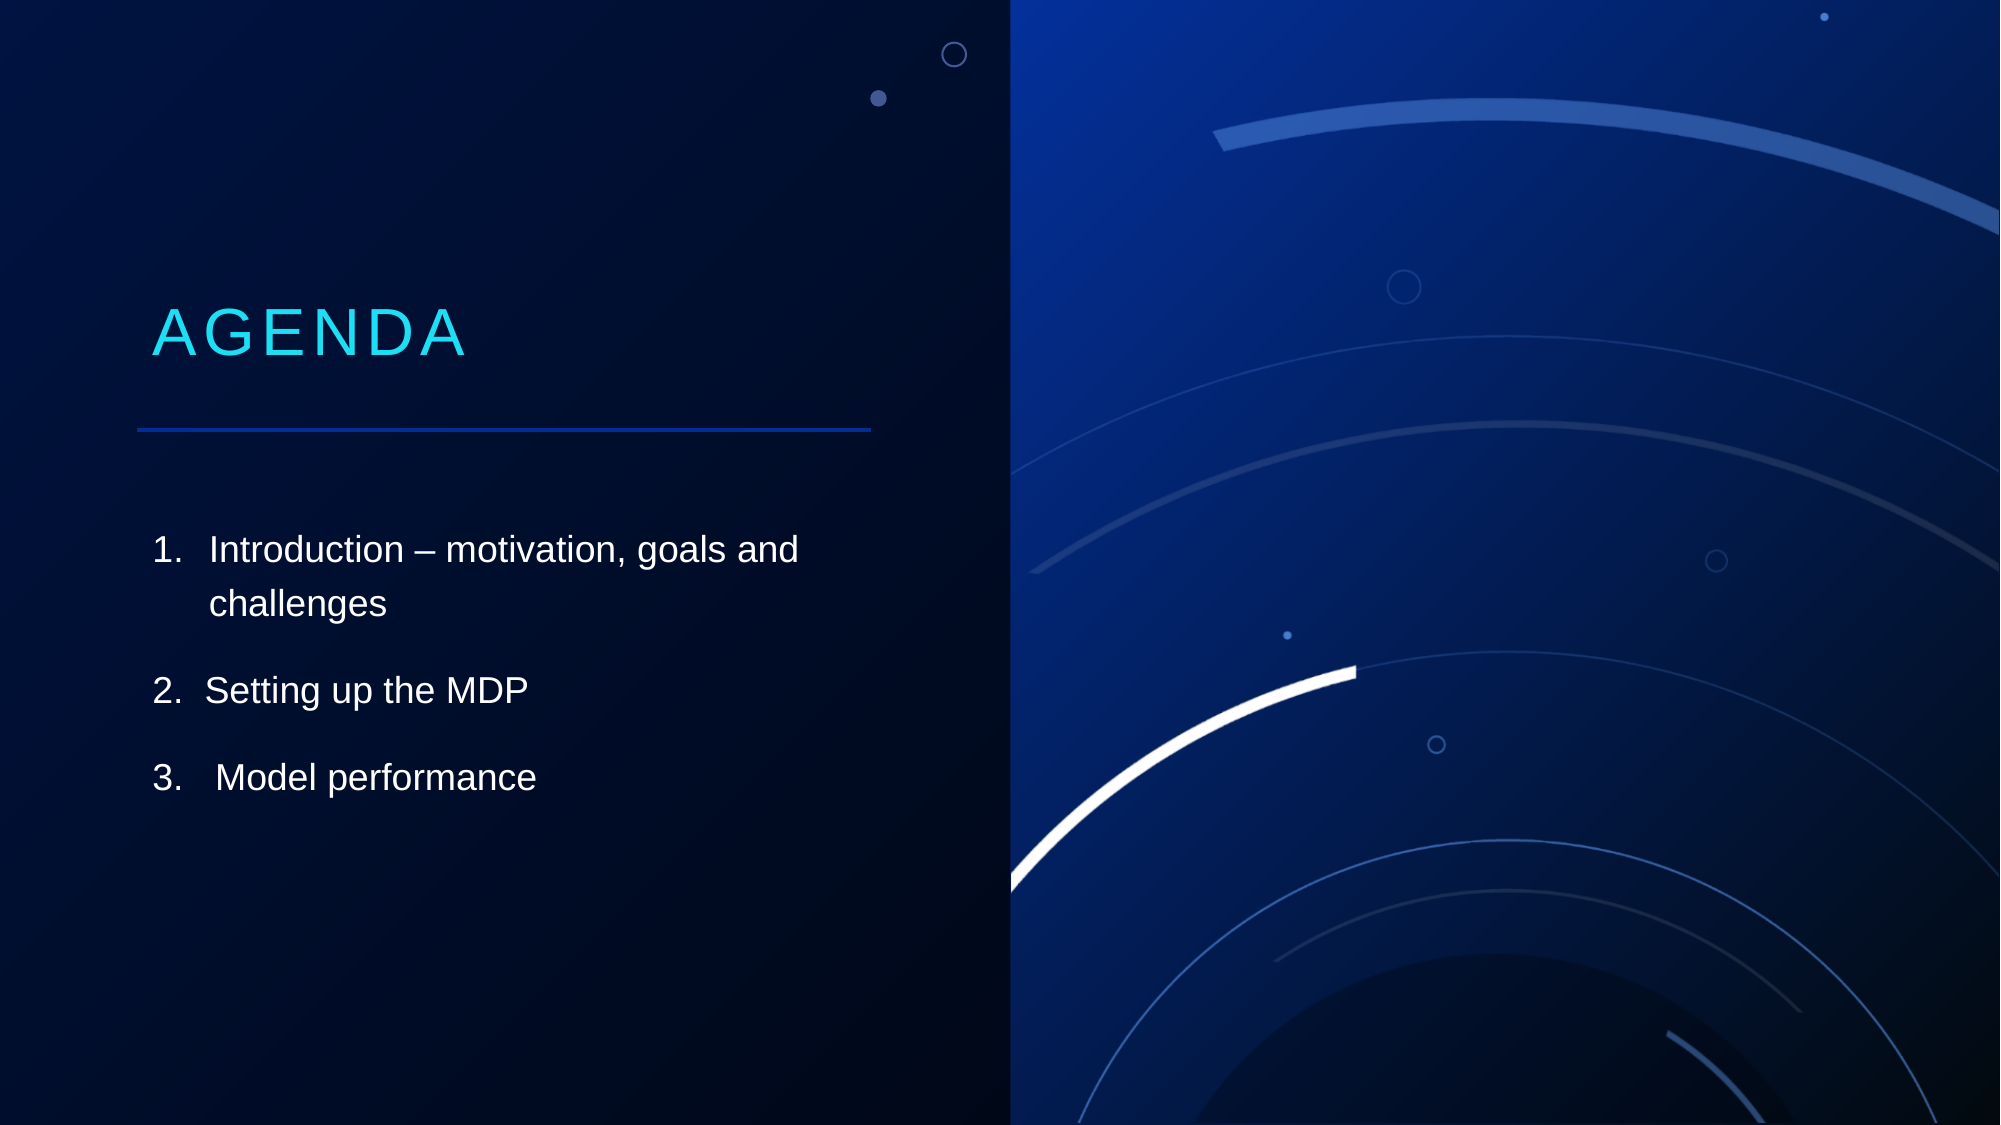

# Agenda
Introduction – motivation, goals and challenges
2.  Setting up the MDP
3.   Model performance